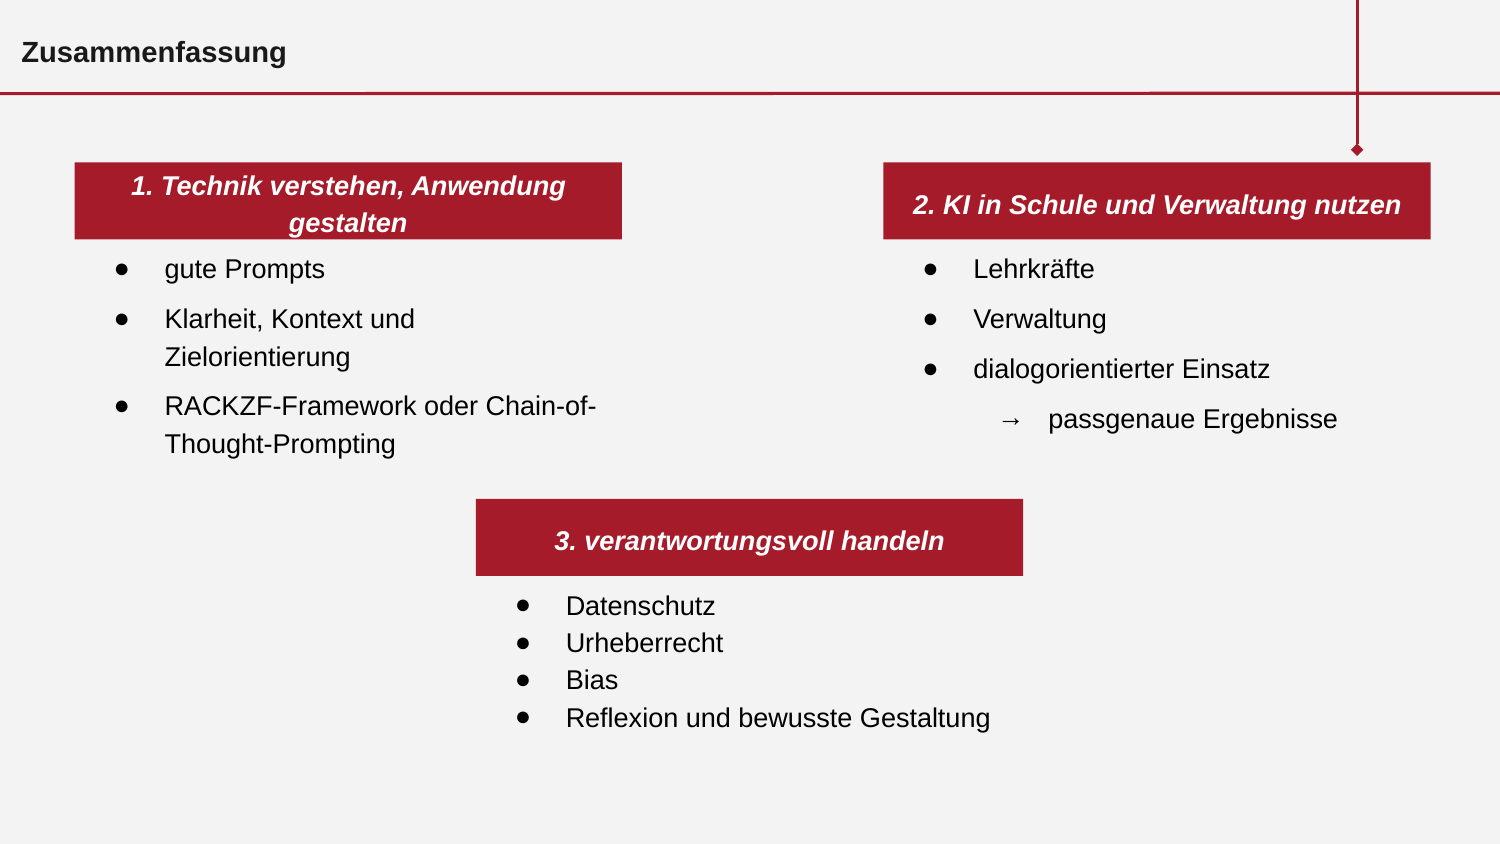

Zusammenfassung
1. Technik verstehen, Anwendung gestalten
2. KI in Schule und Verwaltung nutzen
gute Prompts
Klarheit, Kontext und Zielorientierung
RACKZF-Framework oder Chain-of-Thought-Prompting
Lehrkräfte
Verwaltung
dialogorientierter Einsatz
passgenaue Ergebnisse

3. verantwortungsvoll handeln
Datenschutz
Urheberrecht
Bias
Reflexion und bewusste Gestaltung